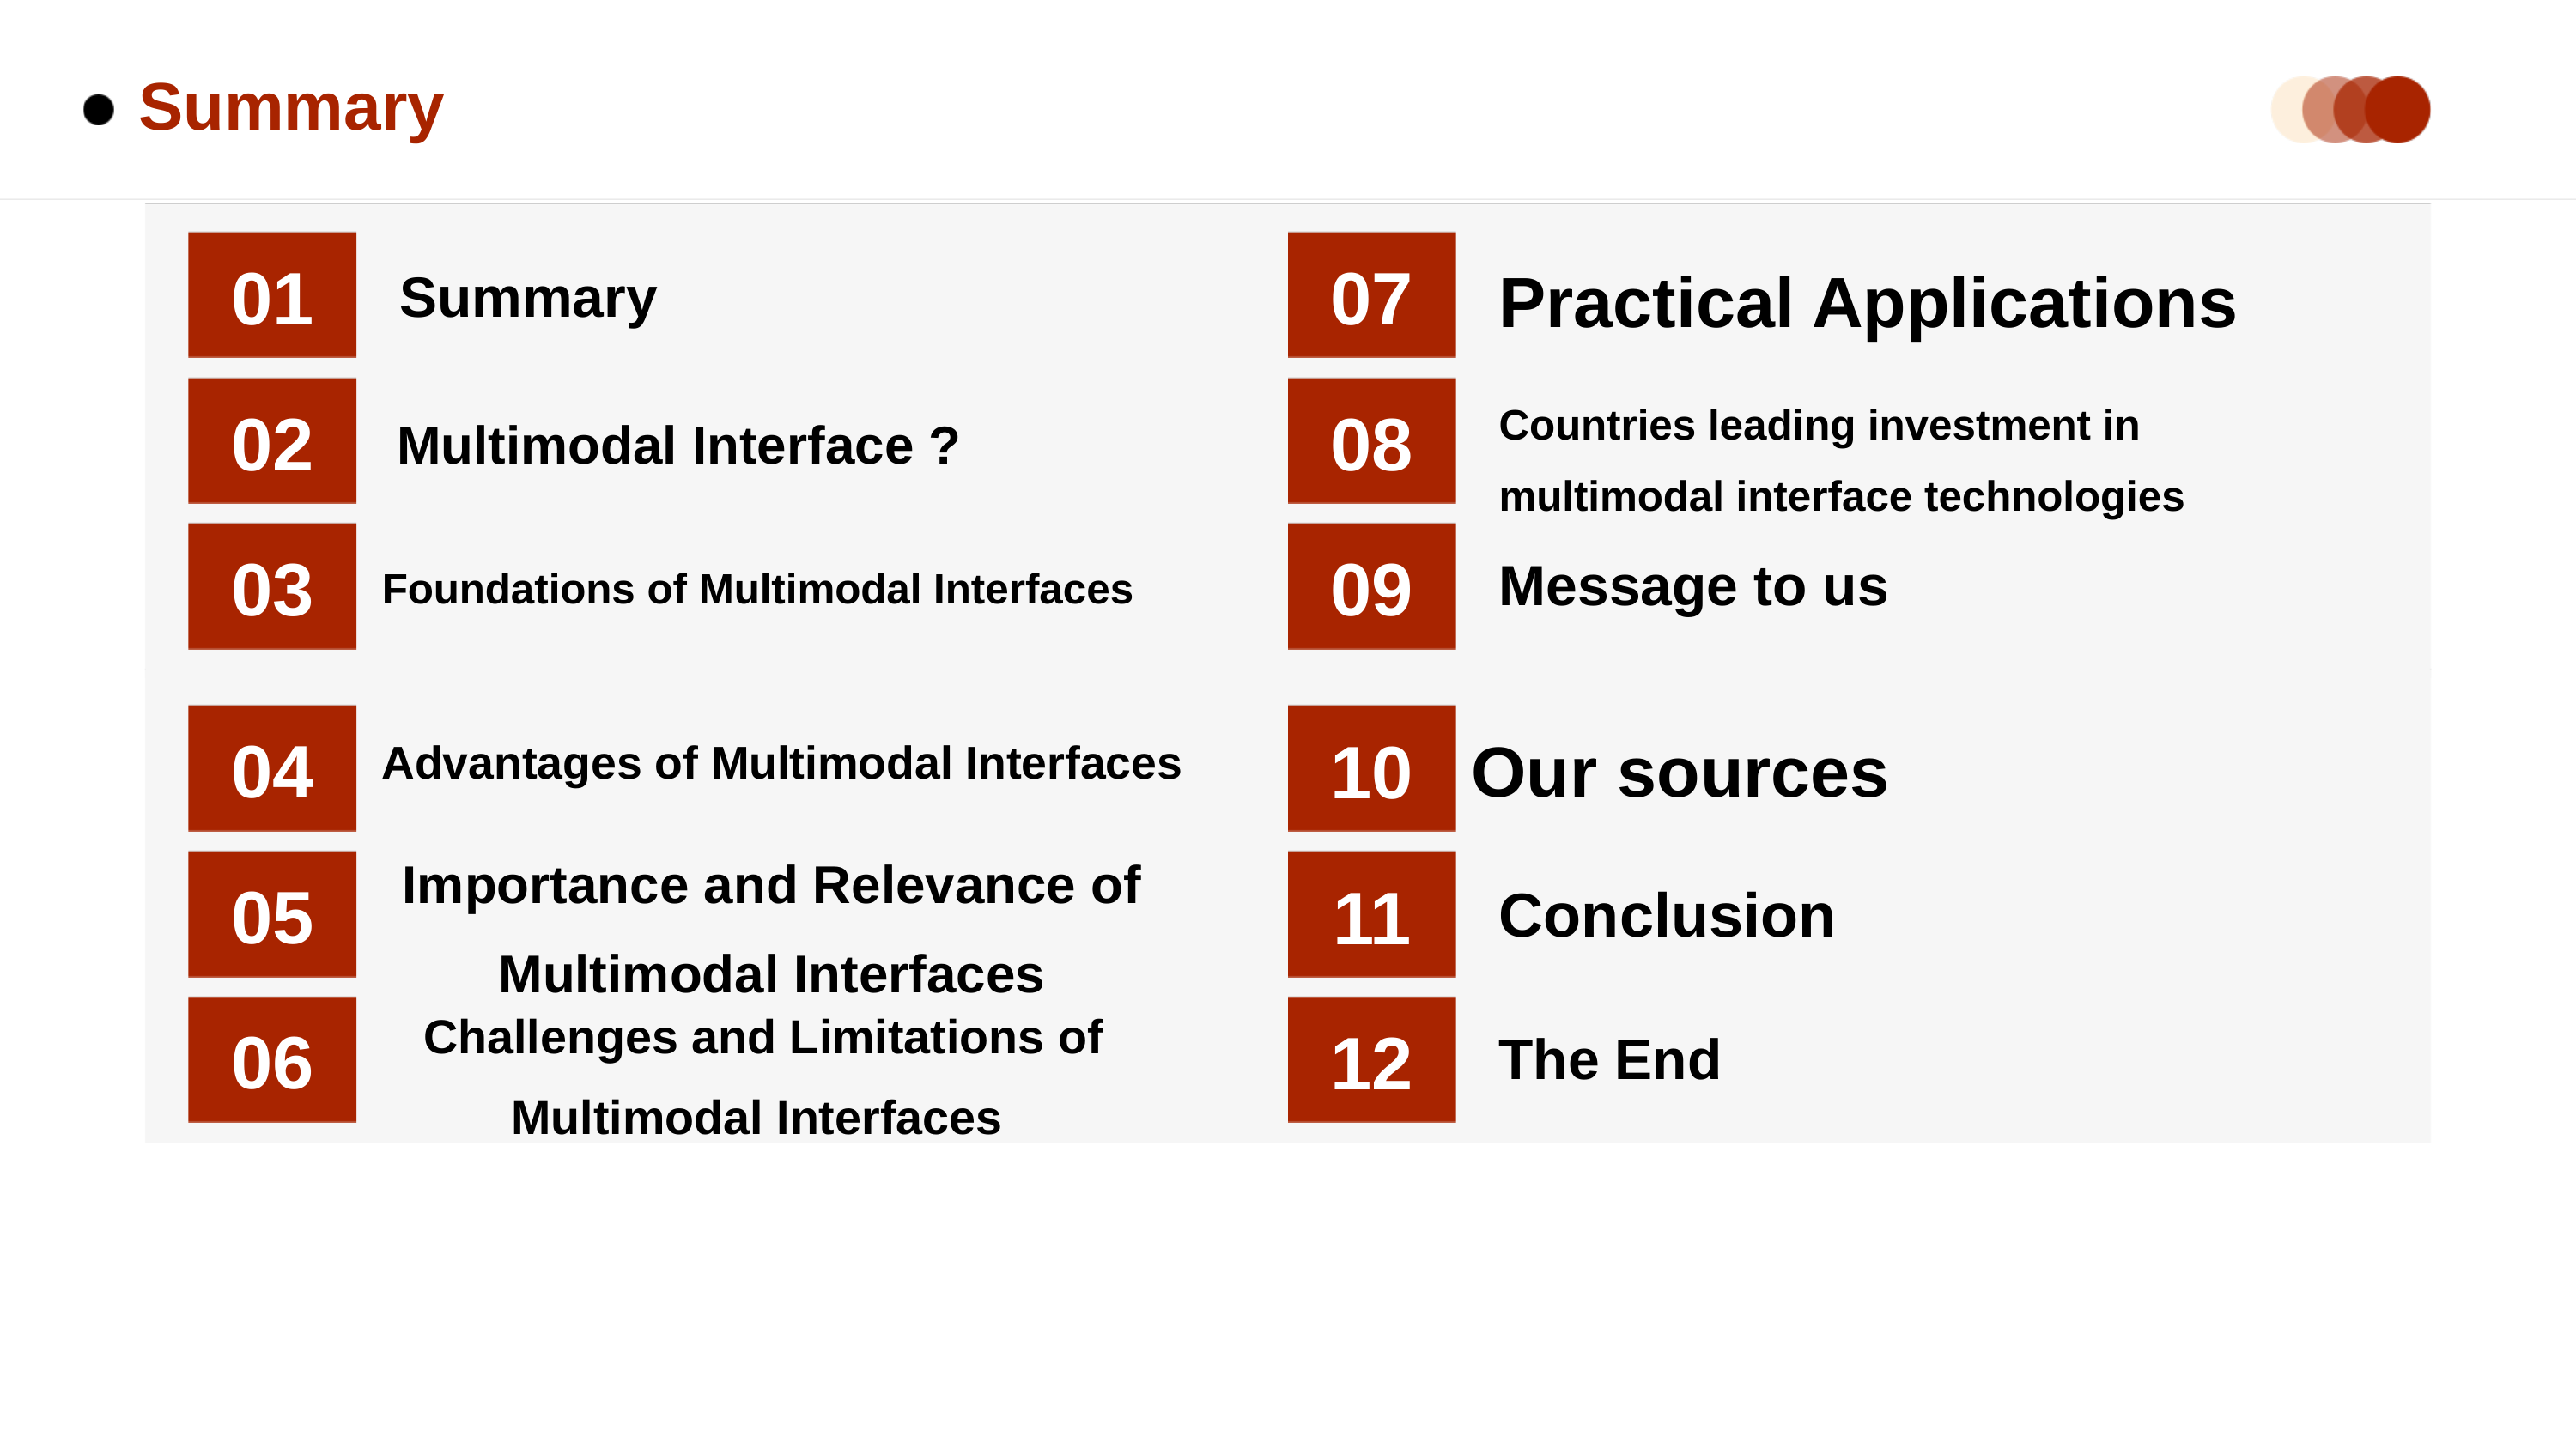

Summary

01

07

Practical Applications
Summary
02

08

Countries leading investment in multimodal interface technologies
 Multimodal Interface ?
03

09

Message to us
Foundations of Multimodal Interfaces

04

10

Our sources
Advantages of Multimodal Interfaces
Importance and Relevance of Multimodal Interfaces
05

11

Conclusion

06

12

Challenges and Limitations of Multimodal Interfaces
The End